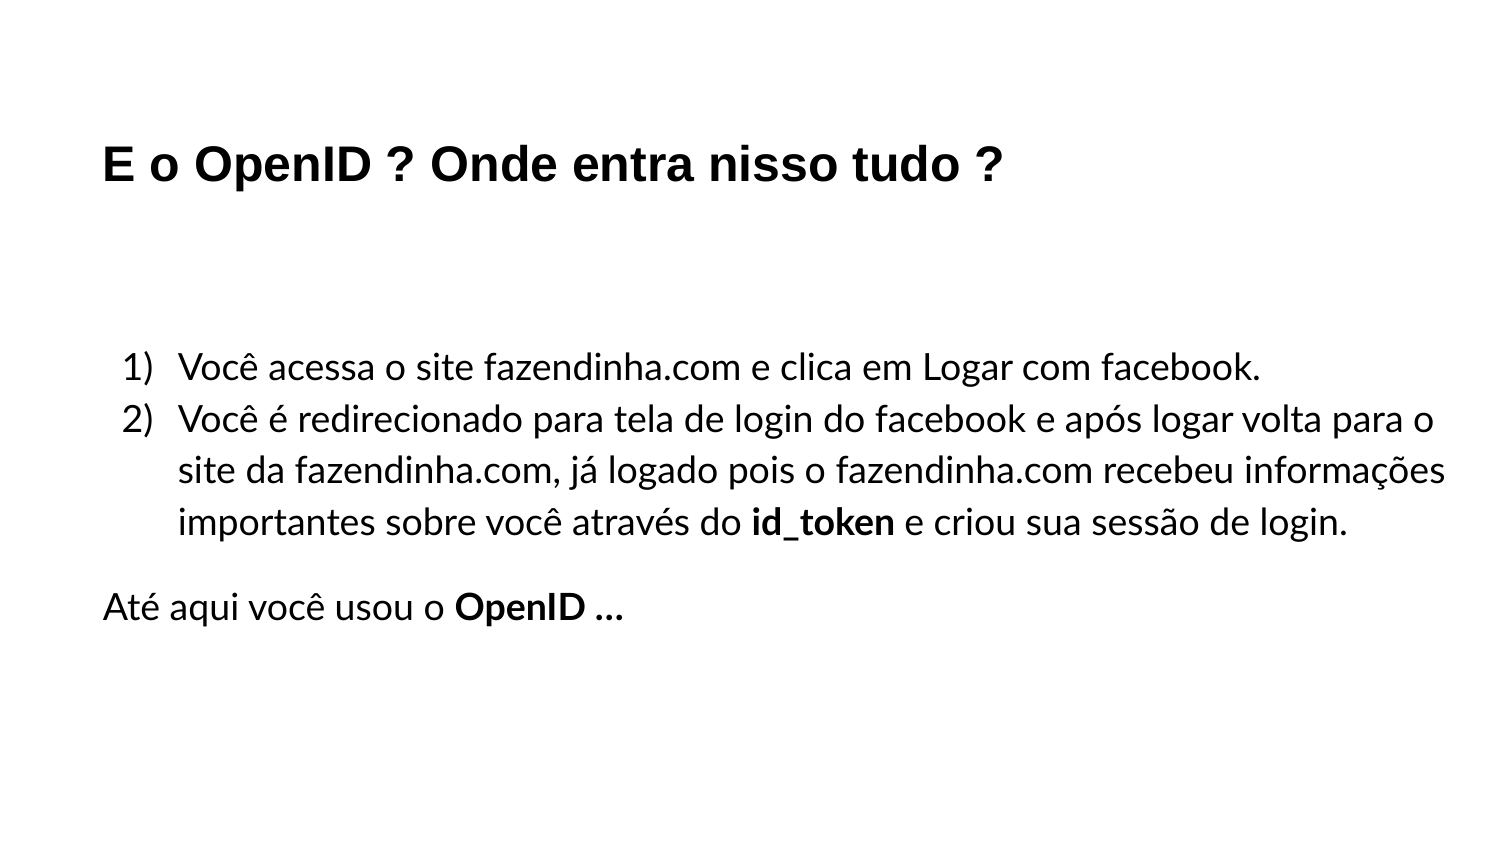

E o OpenID ? Onde entra nisso tudo ?

Você acessa o site fazendinha.com e clica em Logar com facebook.
Você é redirecionado para tela de login do facebook e após logar volta para o site da fazendinha.com, já logado pois o fazendinha.com recebeu informações importantes sobre você através do id_token e criou sua sessão de login.
Até aqui você usou o OpenID …